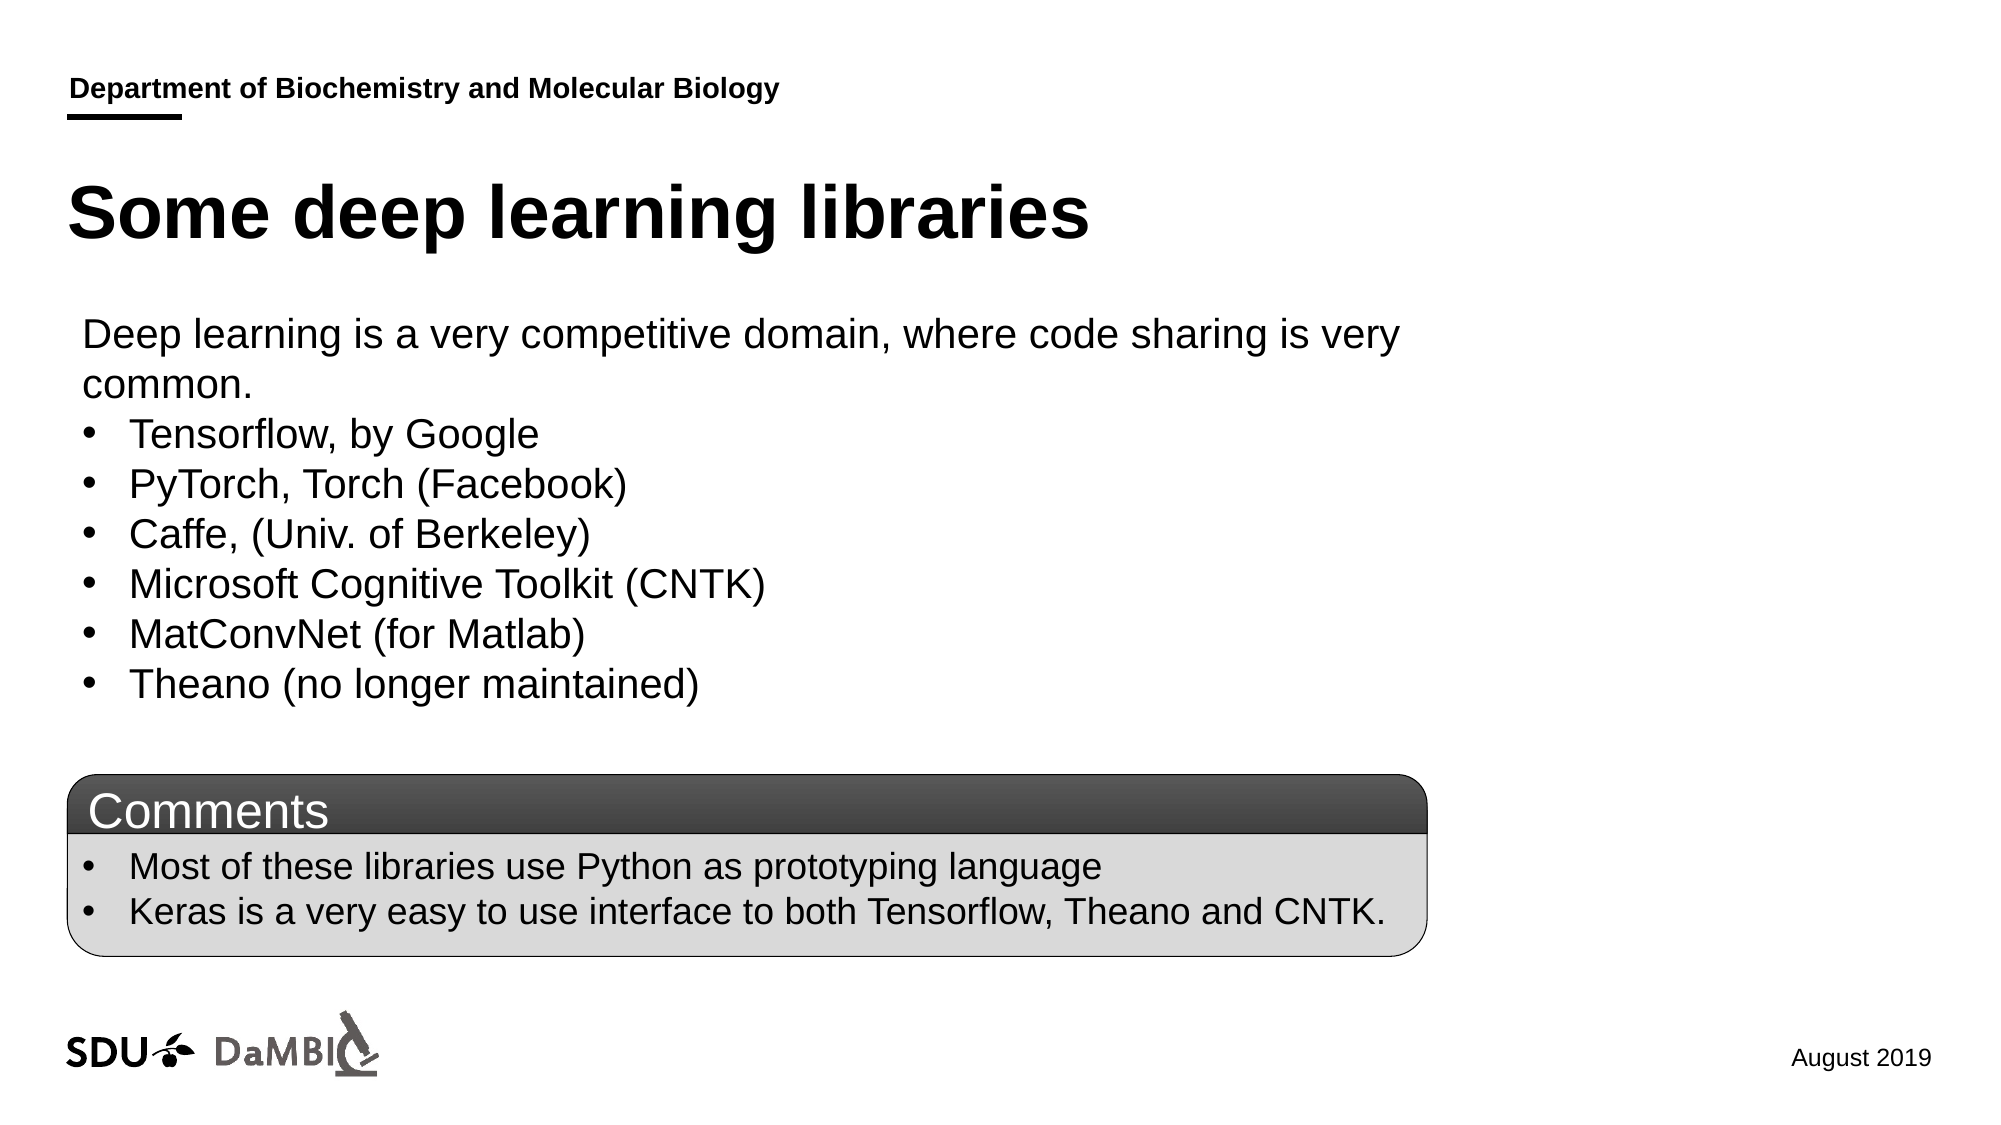

# Some deep learning libraries
Deep learning is a very competitive domain, where code sharing is very common.
Tensorflow, by Google
PyTorch, Torch (Facebook)
Caffe, (Univ. of Berkeley)
Microsoft Cognitive Toolkit (CNTK)
MatConvNet (for Matlab)
Theano (no longer maintained)
Comments

Most of these libraries use Python as prototyping language
Keras is a very easy to use interface to both Tensorflow, Theano and CNTK.
Department of Biochemistry
and Molecular Biology
28 January 2019
84